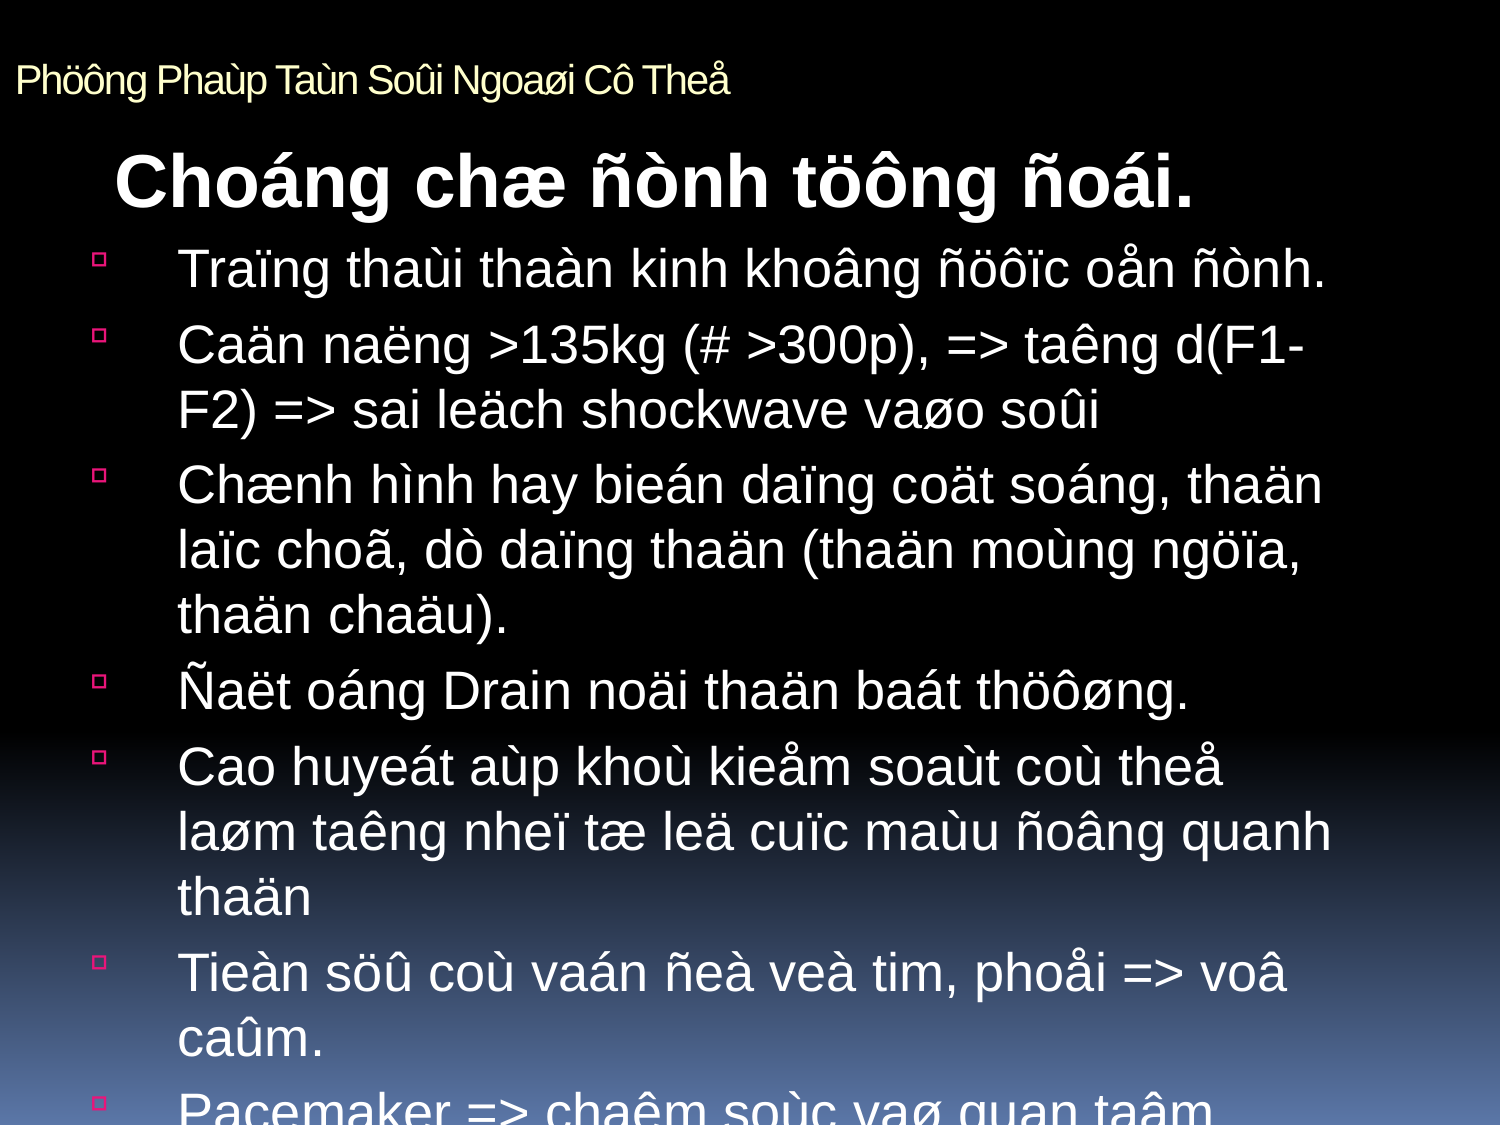

Phöông Phaùp Taùn Soûi Ngoaøi Cô Theå
	Choáng chæ ñònh töông ñoái.
Traïng thaùi thaàn kinh khoâng ñöôïc oån ñònh.
Caän naëng >135kg (# >300p), => taêng d(F1-F2) => sai leäch shockwave vaøo soûi
Chænh hình hay bieán daïng coät soáng, thaän laïc choã, dò daïng thaän (thaän moùng ngöïa, thaän chaäu).
Ñaët oáng Drain noäi thaän baát thöôøng.
Cao huyeát aùp khoù kieåm soaùt coù theå laøm taêng nheï tæ leä cuïc maùu ñoâng quanh thaän
Tieàn söû coù vaán ñeà veà tim, phoåi => voâ caûm.
Pacemaker => chaêm soùc vaø quan taâm ñaët bieät.